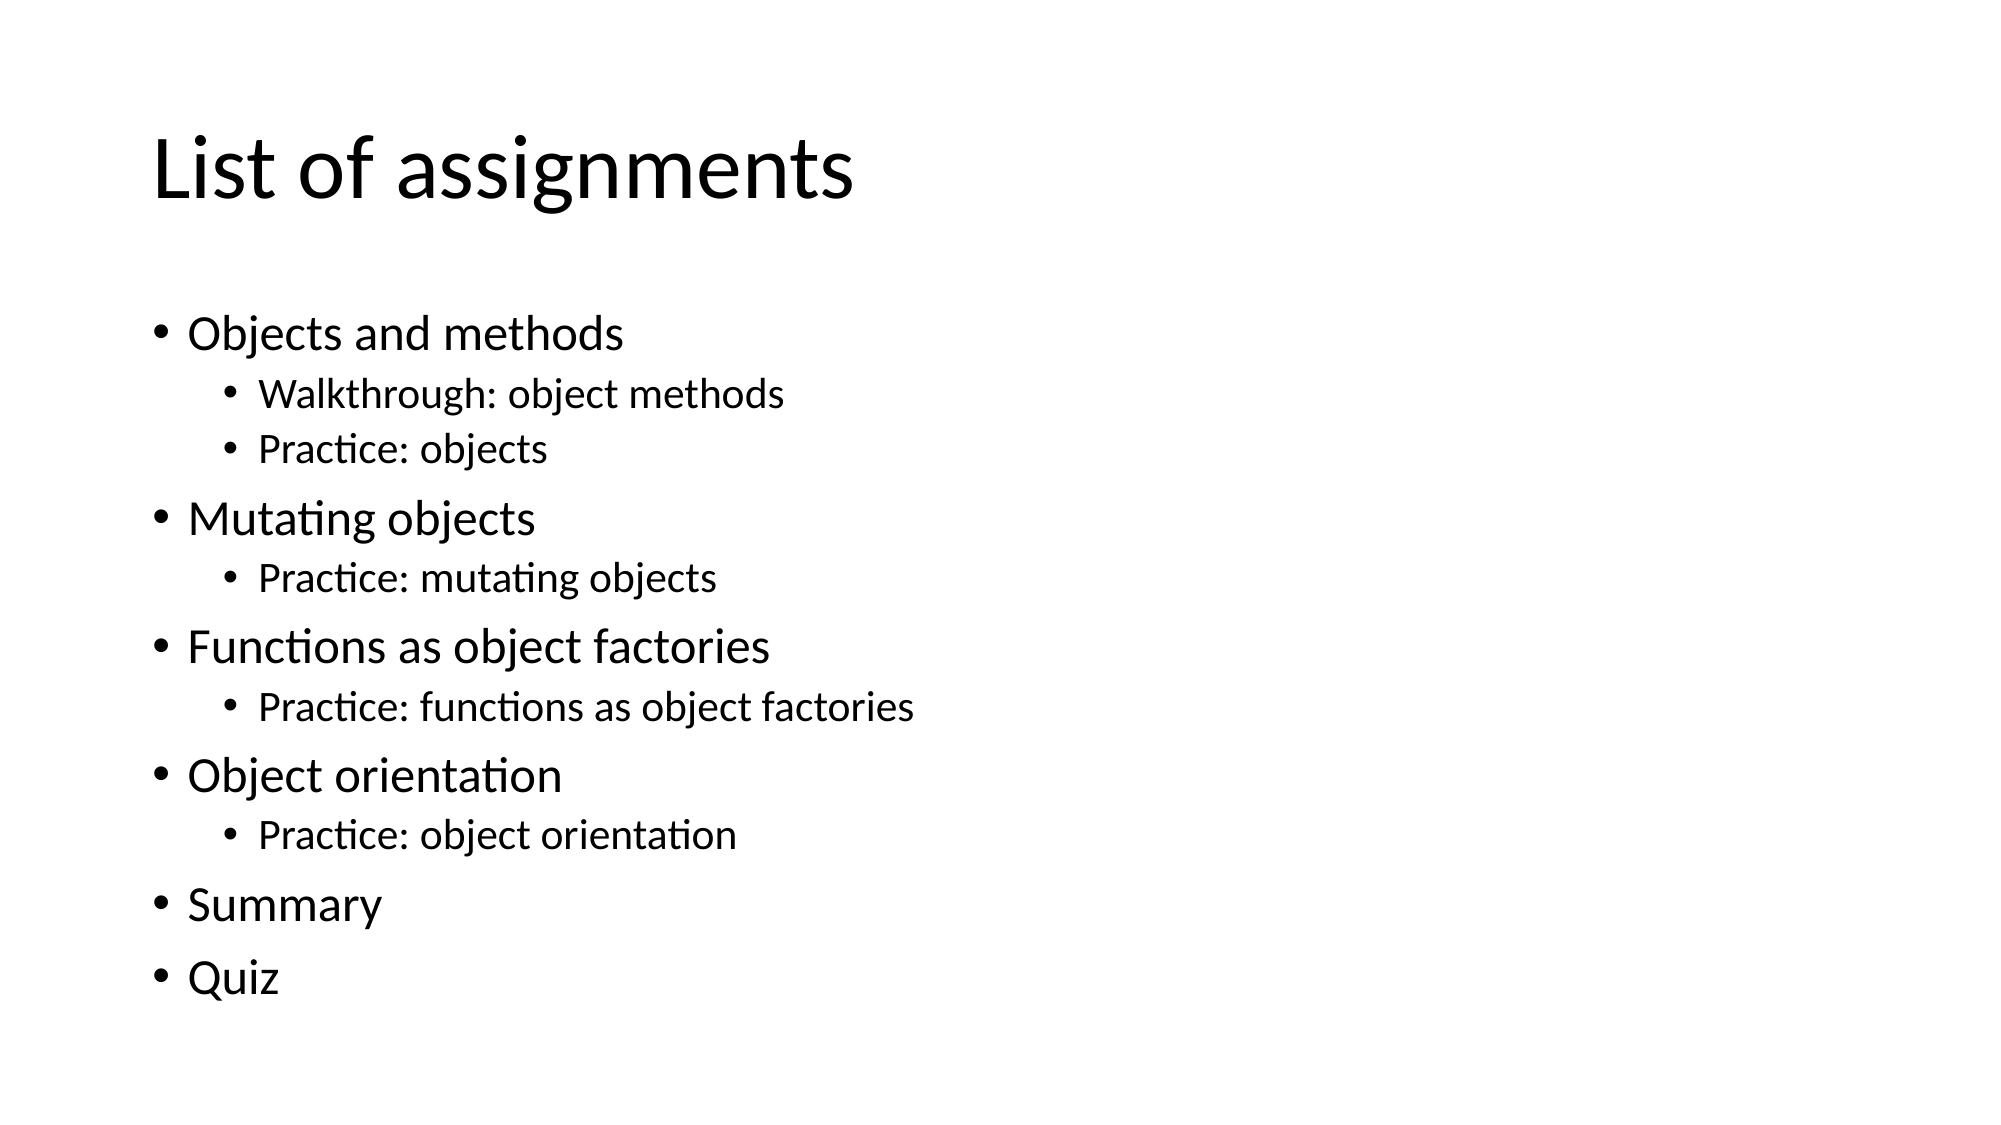

# List of assignments
Objects and methods
Walkthrough: object methods
Practice: objects
Mutating objects
Practice: mutating objects
Functions as object factories
Practice: functions as object factories
Object orientation
Practice: object orientation
Summary
Quiz